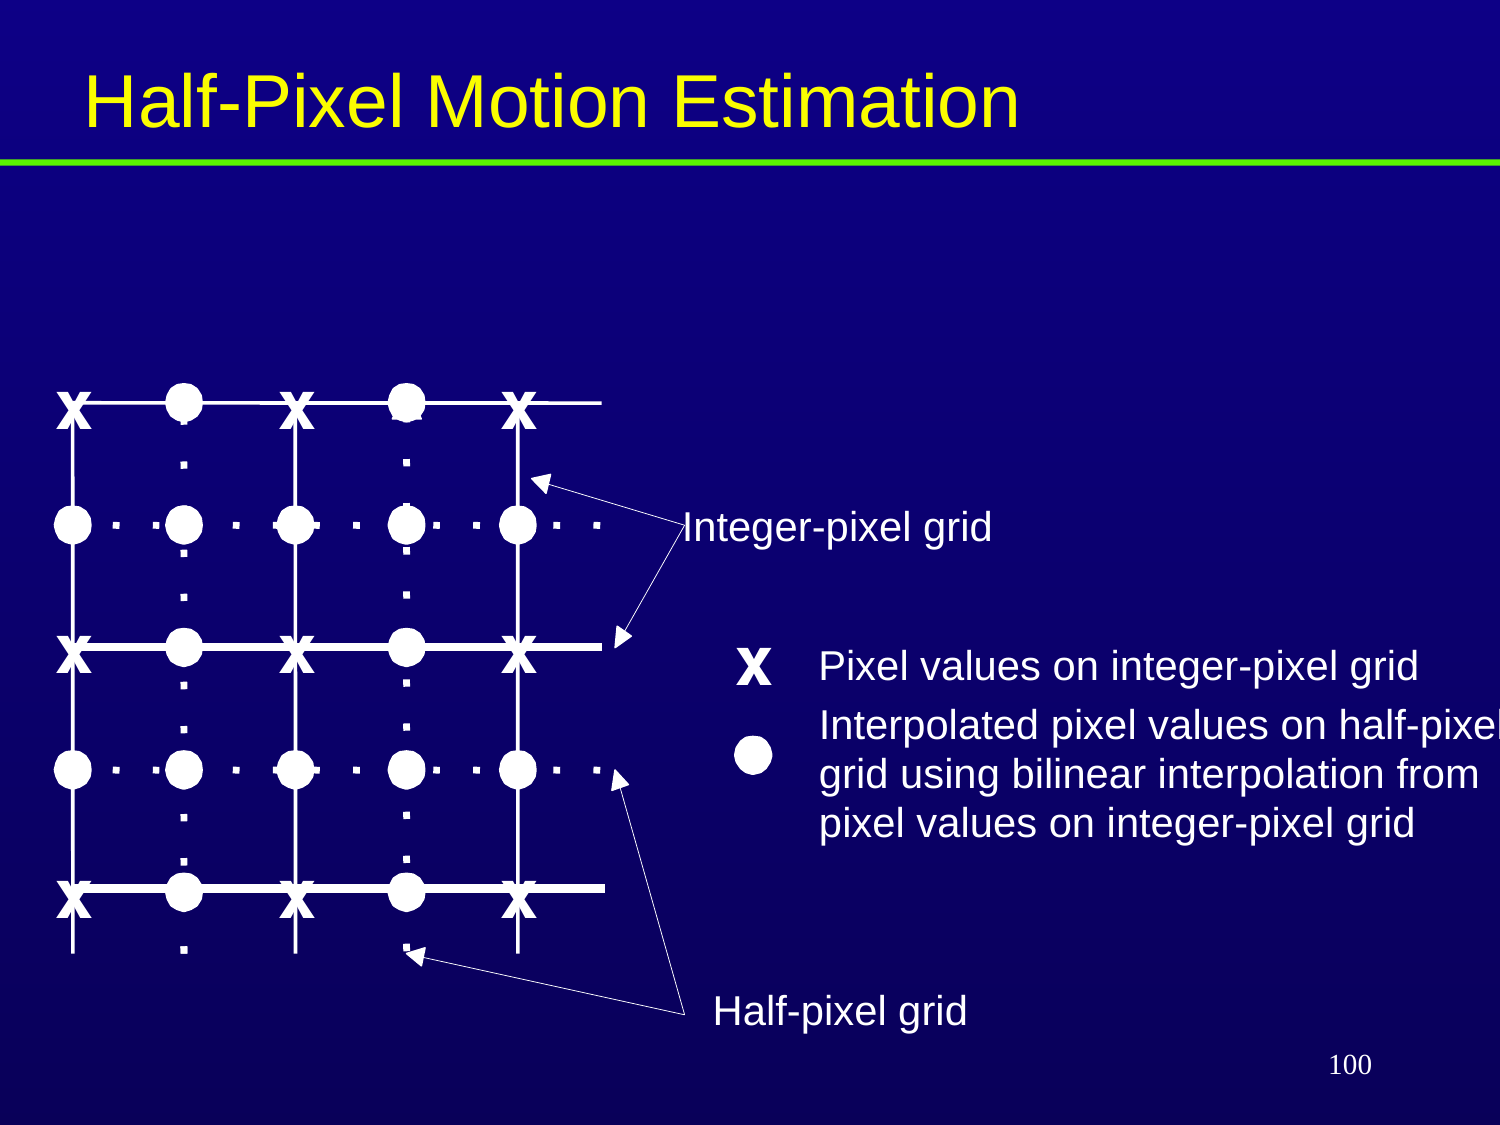

Half-Pixel Motion Estimation
x
x
x

Integer-pixel grid

x
x
x
x

Pixel values on integer-pixel grid

Interpolated pixel values on half-pixel

grid using bilinear interpolation from

pixel values on integer-pixel grid

x
x
x

Half-pixel grid
100